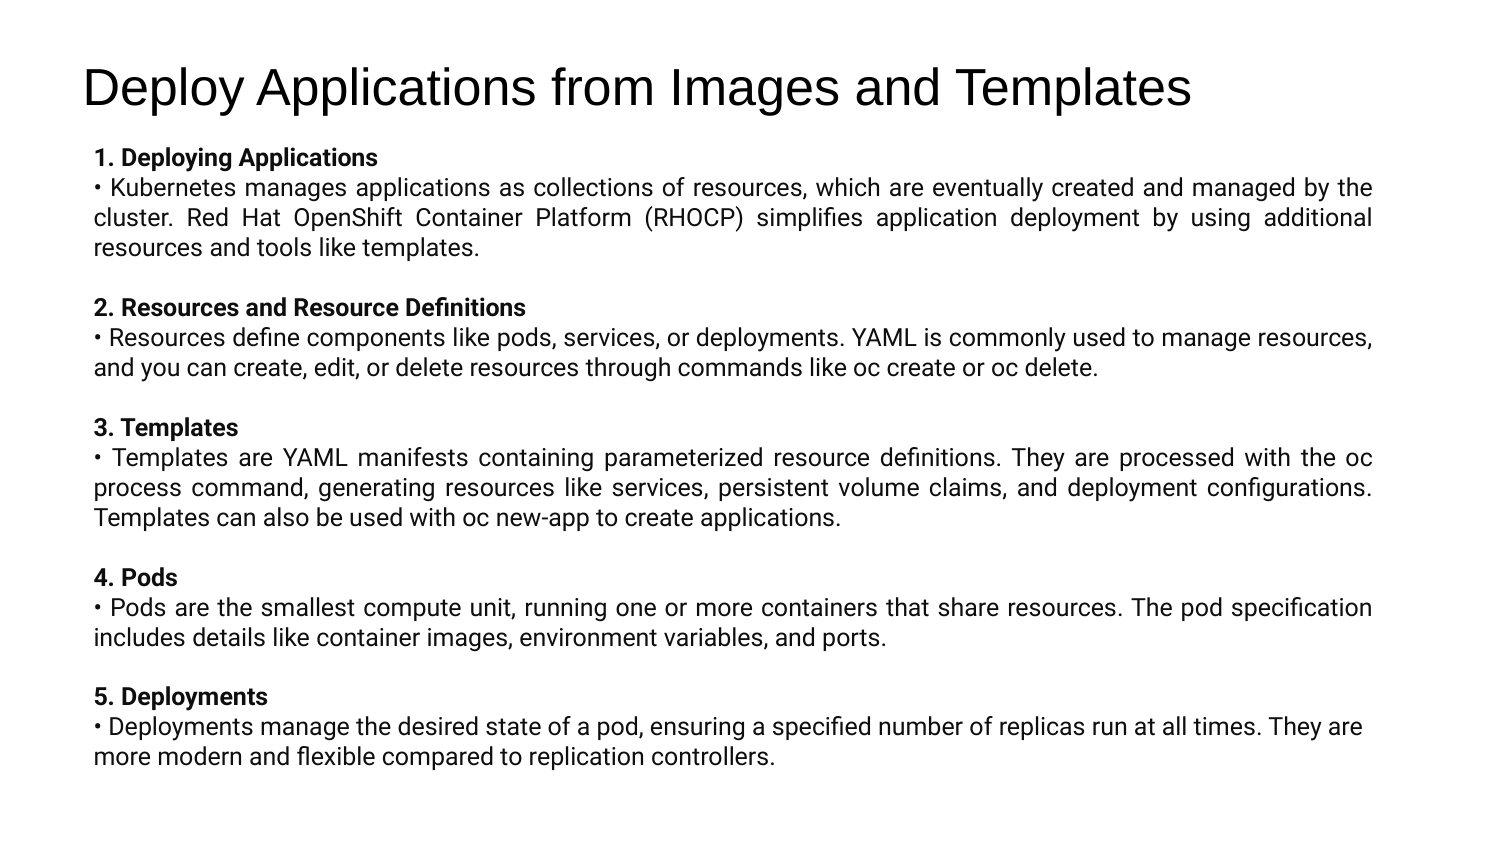

# Deploy Applications from Images and Templates
1. Deploying Applications
• Kubernetes manages applications as collections of resources, which are eventually created and managed by the cluster. Red Hat OpenShift Container Platform (RHOCP) simplifies application deployment by using additional resources and tools like templates.

2. Resources and Resource Definitions
• Resources define components like pods, services, or deployments. YAML is commonly used to manage resources, and you can create, edit, or delete resources through commands like oc create or oc delete.

3. Templates
• Templates are YAML manifests containing parameterized resource definitions. They are processed with the oc process command, generating resources like services, persistent volume claims, and deployment configurations. Templates can also be used with oc new-app to create applications.

4. Pods
• Pods are the smallest compute unit, running one or more containers that share resources. The pod specification includes details like container images, environment variables, and ports.

5. Deployments
• Deployments manage the desired state of a pod, ensuring a specified number of replicas run at all times. They are more modern and flexible compared to replication controllers.